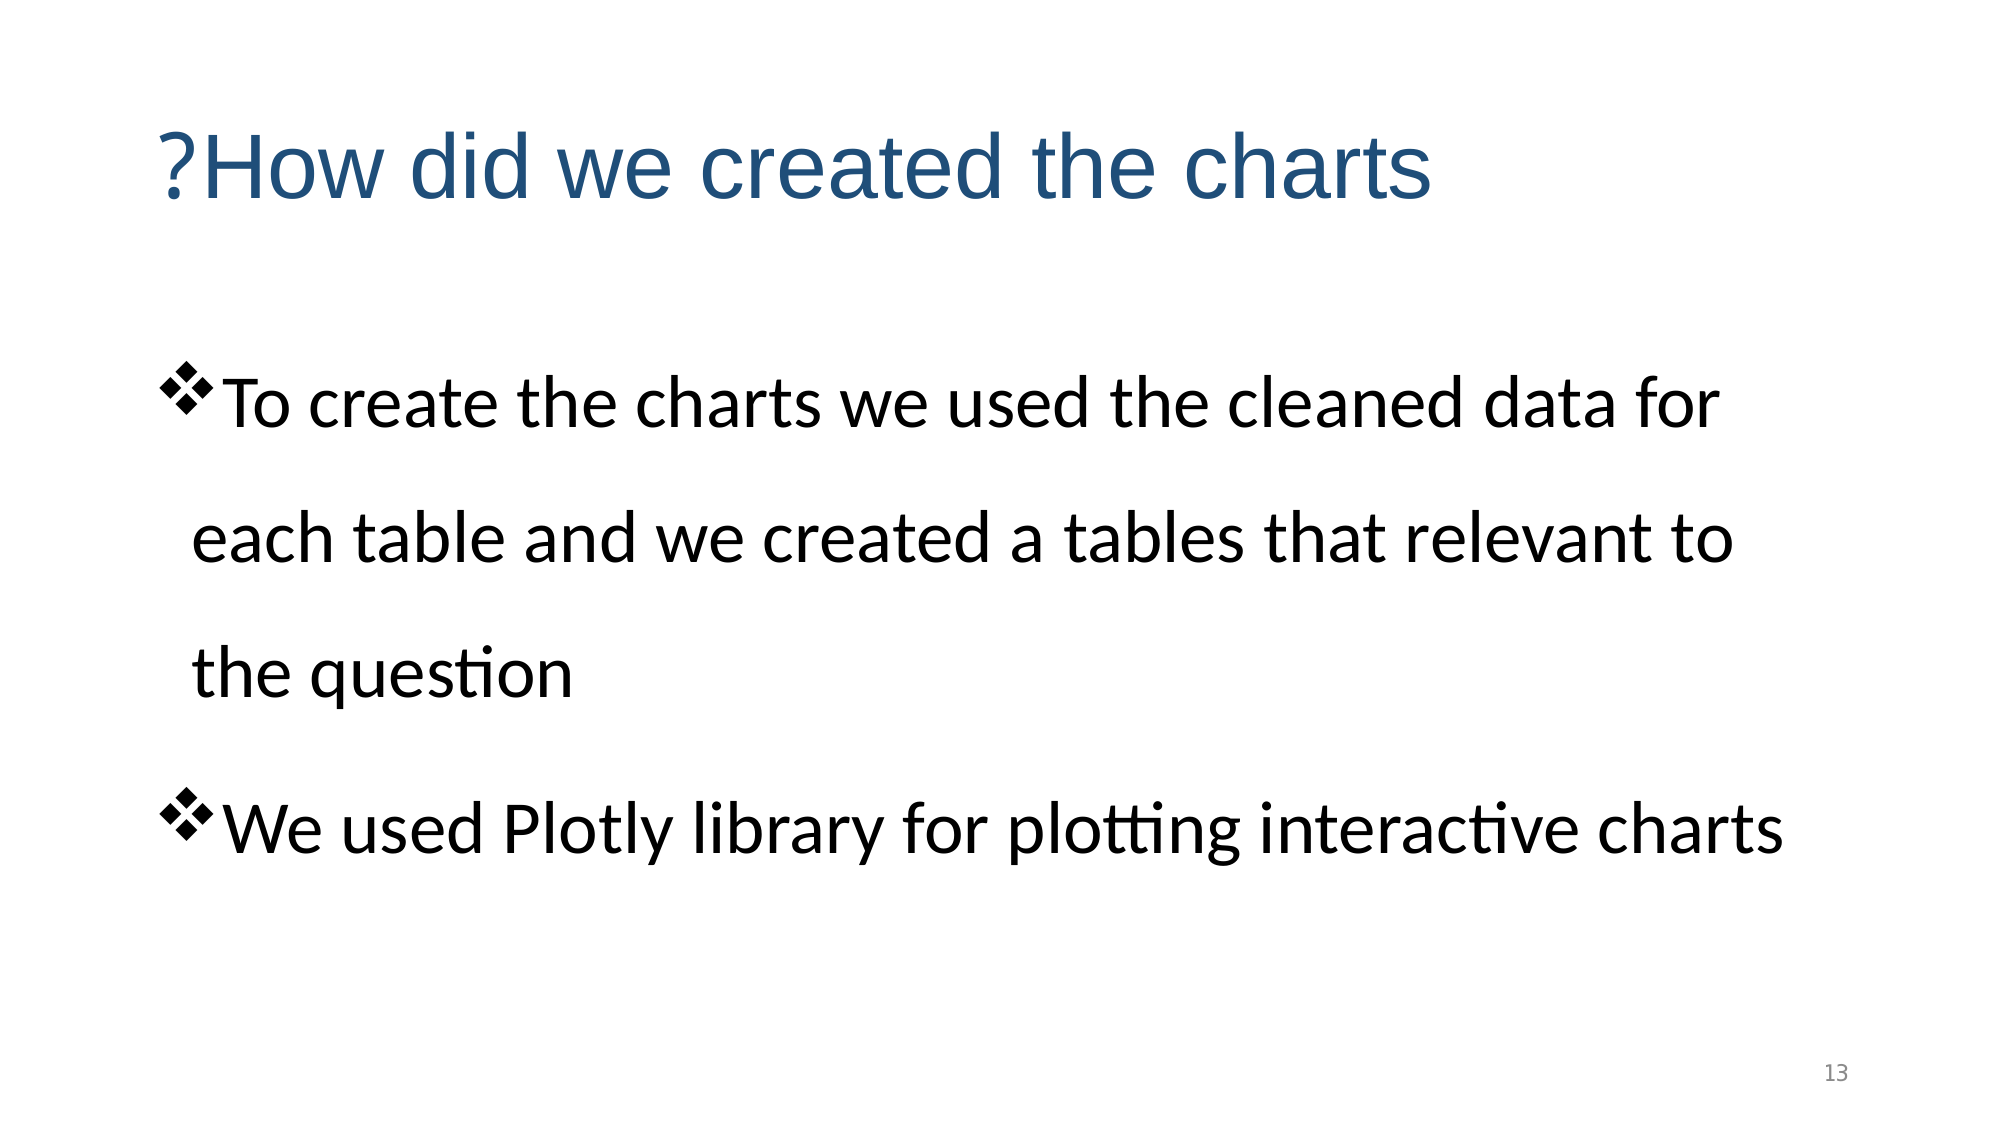

# How did we created the charts?
To create the charts we used the cleaned data for each table and we created a tables that relevant to the question
We used Plotly library for plotting interactive charts
13